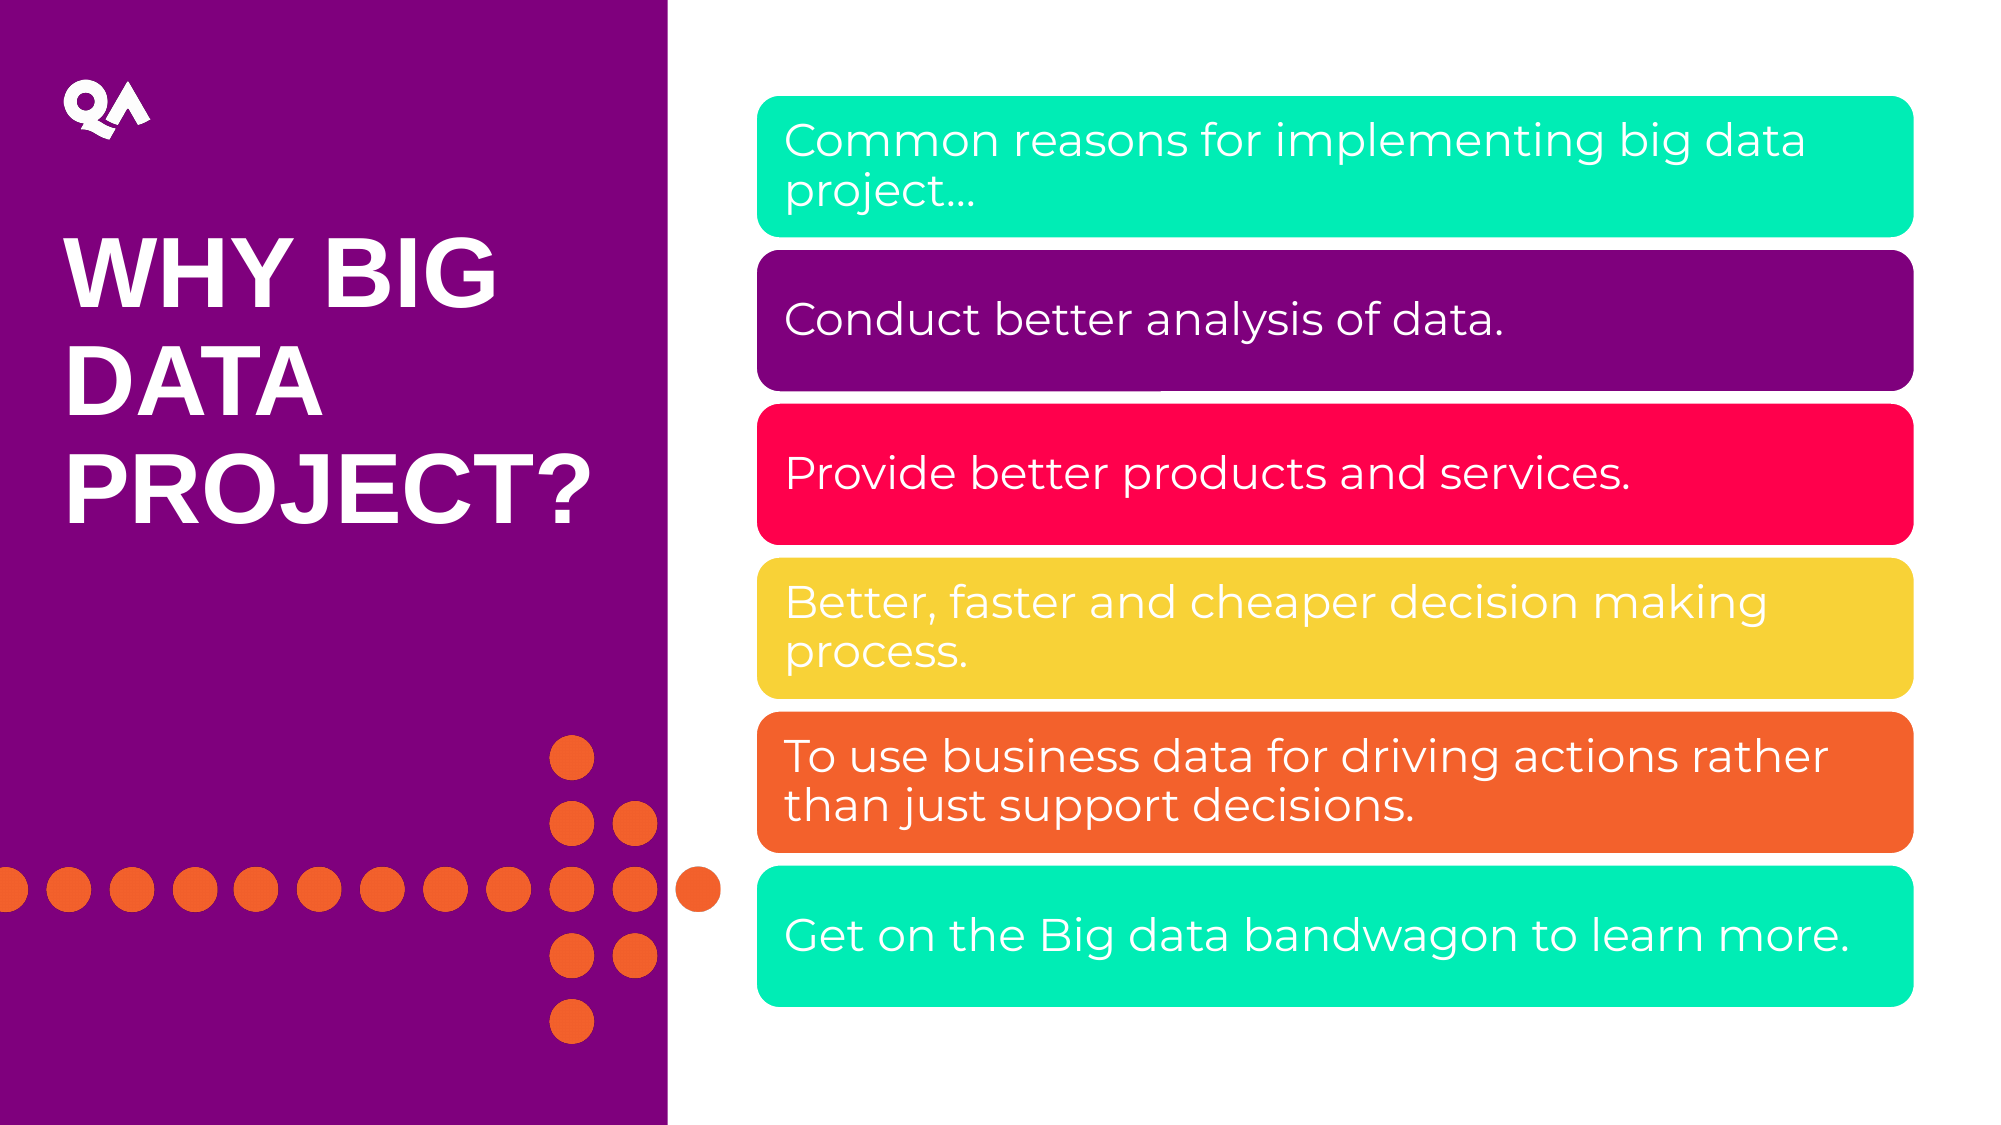

Common reasons for implementing big data project…
Conduct better analysis of data.
Provide better products and services.
Better, faster and cheaper decision making process.
To use business data for driving actions rather than just support decisions.
Get on the Big data bandwagon to learn more.
Why Big Data Project?